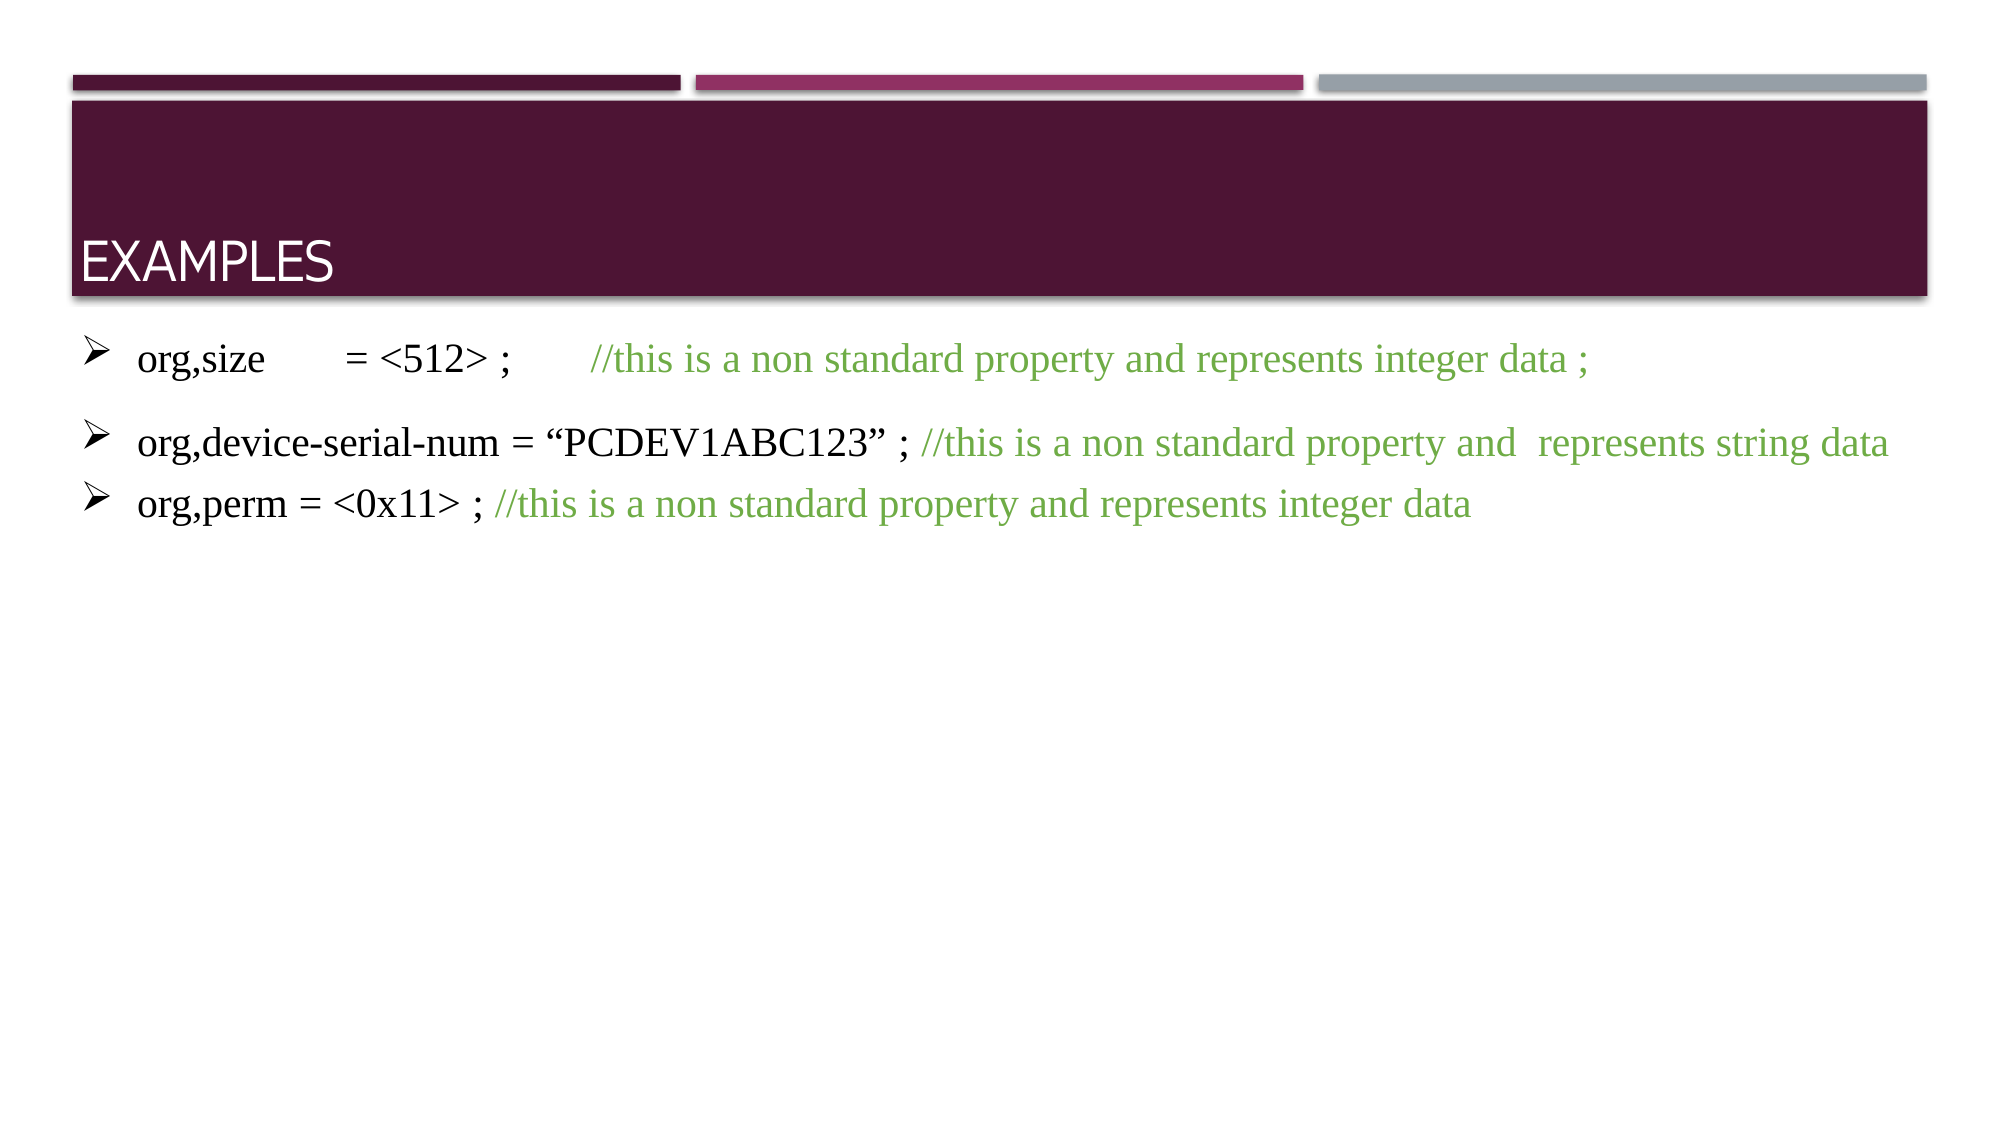

# examples
org,size	= <512> ;	//this is a non standard property and represents integer data ;
org,device-serial-num = “PCDEV1ABC123” ; //this is a non standard property and  represents string data
org,perm = <0x11> ; //this is a non standard property and represents integer data